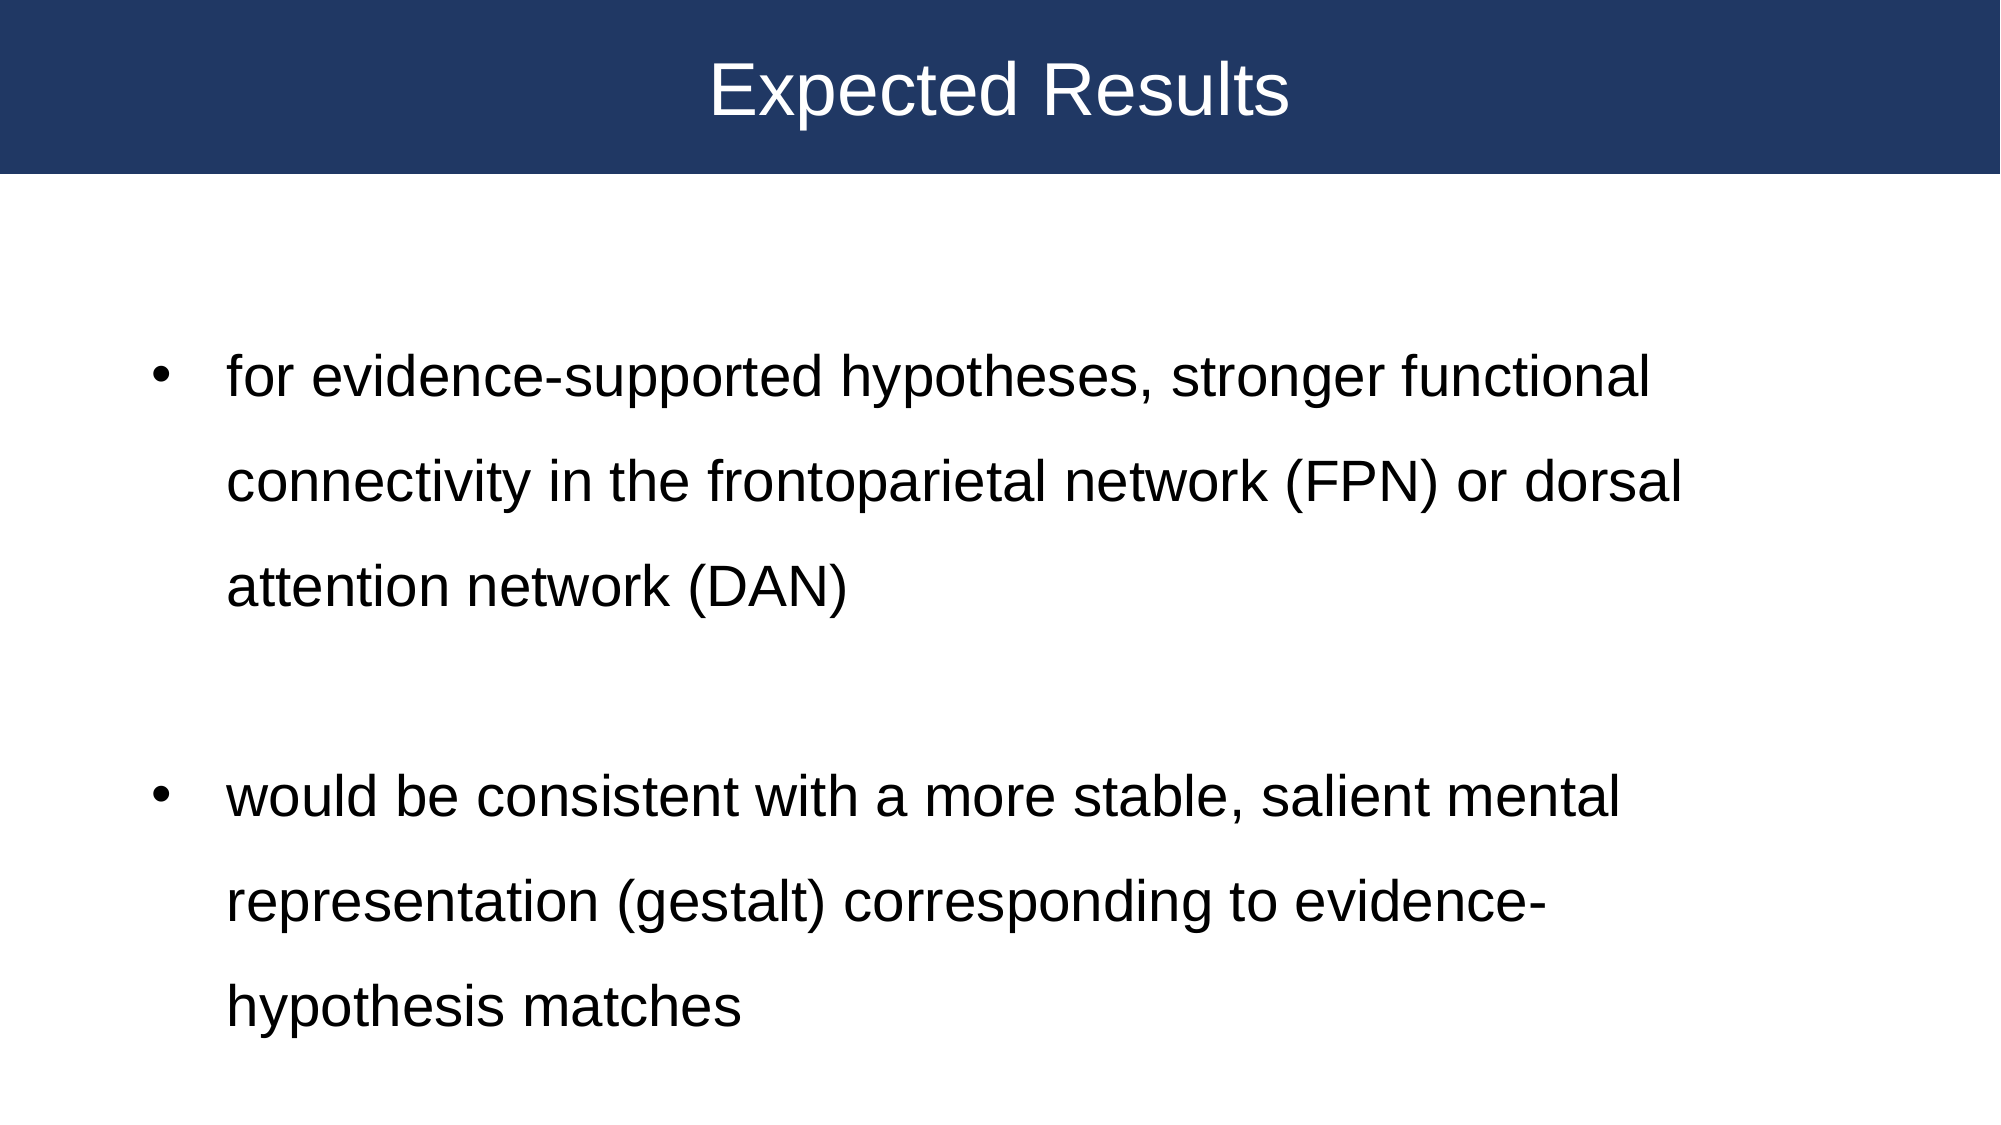

Expected Results
for evidence-supported hypotheses, stronger functional connectivity in the frontoparietal network (FPN) or dorsal attention network (DAN)

would be consistent with a more stable, salient mental representation (gestalt) corresponding to evidence-hypothesis matches